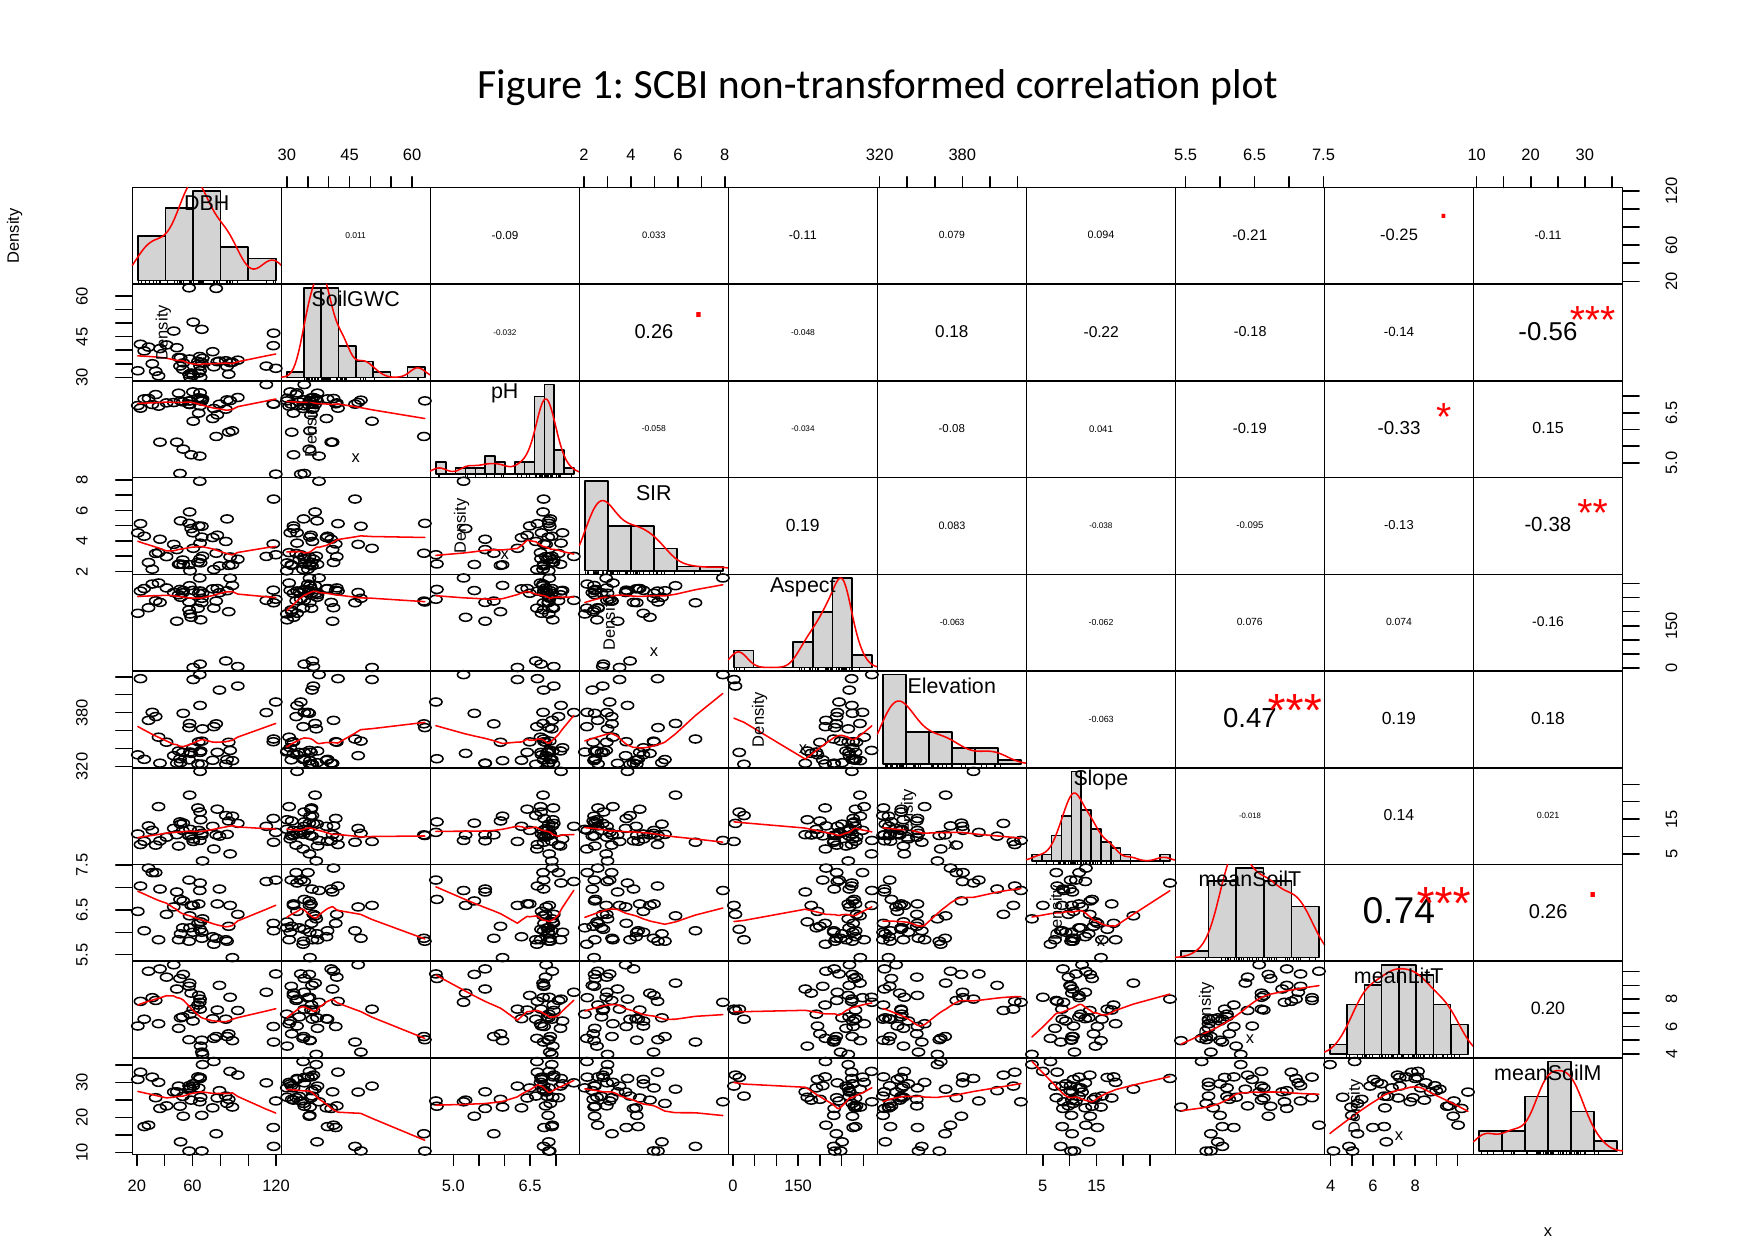

Figure 1: SCBI non-transformed correlation plot

30
320
380
30
60
6
8
6.5
10
20
45
2
7.5
5.5
4

120

DBH
.

Density
-0.25
-0.21
-0.11
-0.11
-0.09
0.094
0.079
0.033
0.011

60

20

60
SoilGWC

.

***

-0.56

Density
0.26

0.18
-0.22
-0.18

-0.14

-0.048
-0.032
45

x

30

pH

6.5

*

Density
-0.33
0.15
-0.19
-0.08
0.041
-0.058
-0.034

x

5.0

8

SIR

6

**

-0.38
Density
0.19

-0.13
0.083

-0.095

-0.038

4

x

2

Aspect

Density

-0.16

0.076
0.074
-0.063
-0.062
150

x

0

Elevation

***
380
0.47

Density
0.19
0.18

-0.063

x

320

Slope

Density

0.14

0.021
15
-0.018

x

5

7.5

meanSoilT

.

***
0.74

6.5
Density
0.26

x

5.5

meanLitT

8

Density
0.20

6

x

4

meanSoilM

30

Density

20

x

10

20
60
120
5.0
6.5
0
150
15
6
8
5
4
x